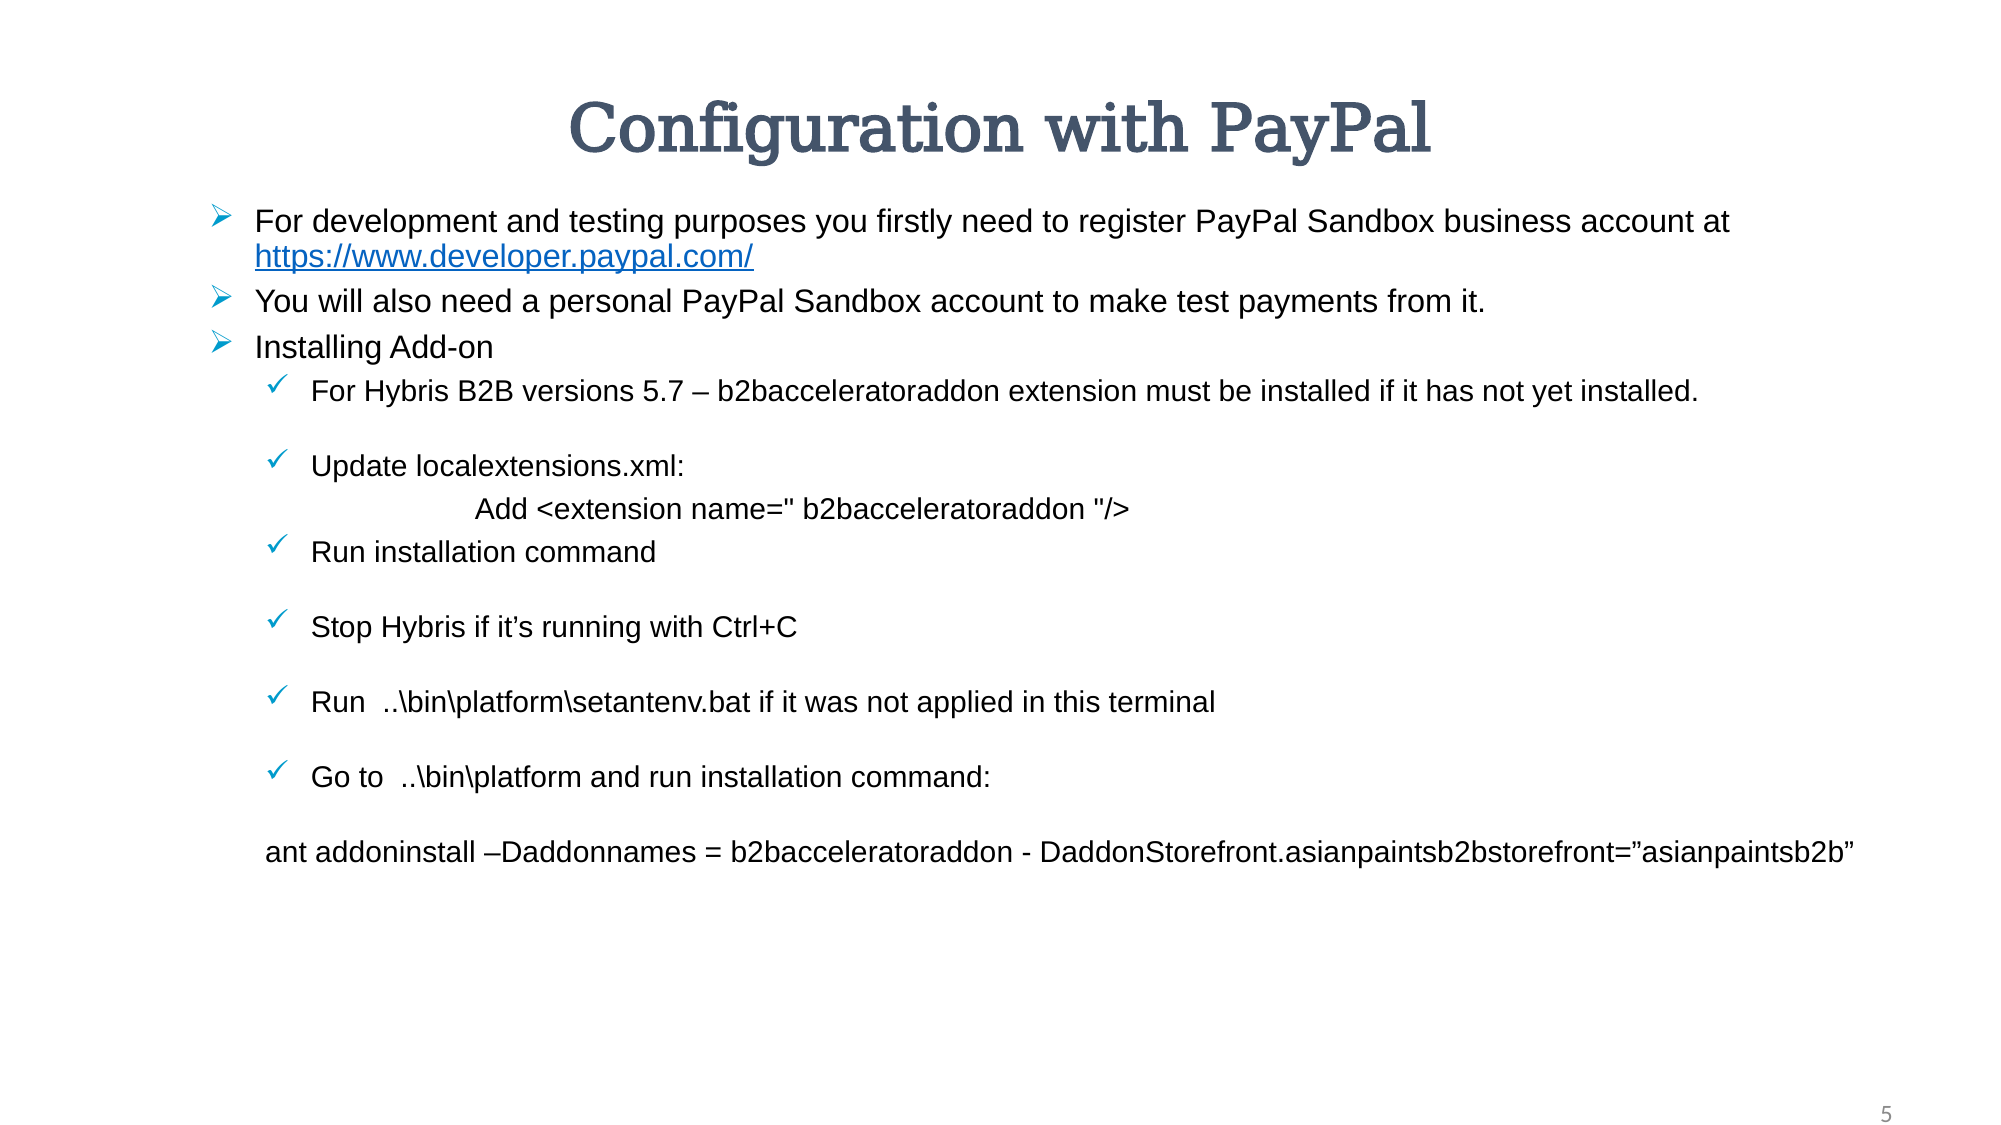

# Configuration with PayPal
For development and testing purposes you firstly need to register PayPal Sandbox business account at https://www.developer.paypal.com/
You will also need a personal PayPal Sandbox account to make test payments from it.
Installing Add-on
For Hybris B2B versions 5.7 – b2bacceleratoraddon extension must be installed if it has not yet installed.
Update localextensions.xml:
	Add <extension name=" b2bacceleratoraddon "/>
Run installation command
Stop Hybris if it’s running with Ctrl+C
Run  ..\bin\platform\setantenv.bat if it was not applied in this terminal
Go to  ..\bin\platform and run installation command:
ant addoninstall –Daddonnames = b2bacceleratoraddon - DaddonStorefront.asianpaintsb2bstorefront=”asianpaintsb2b”

59